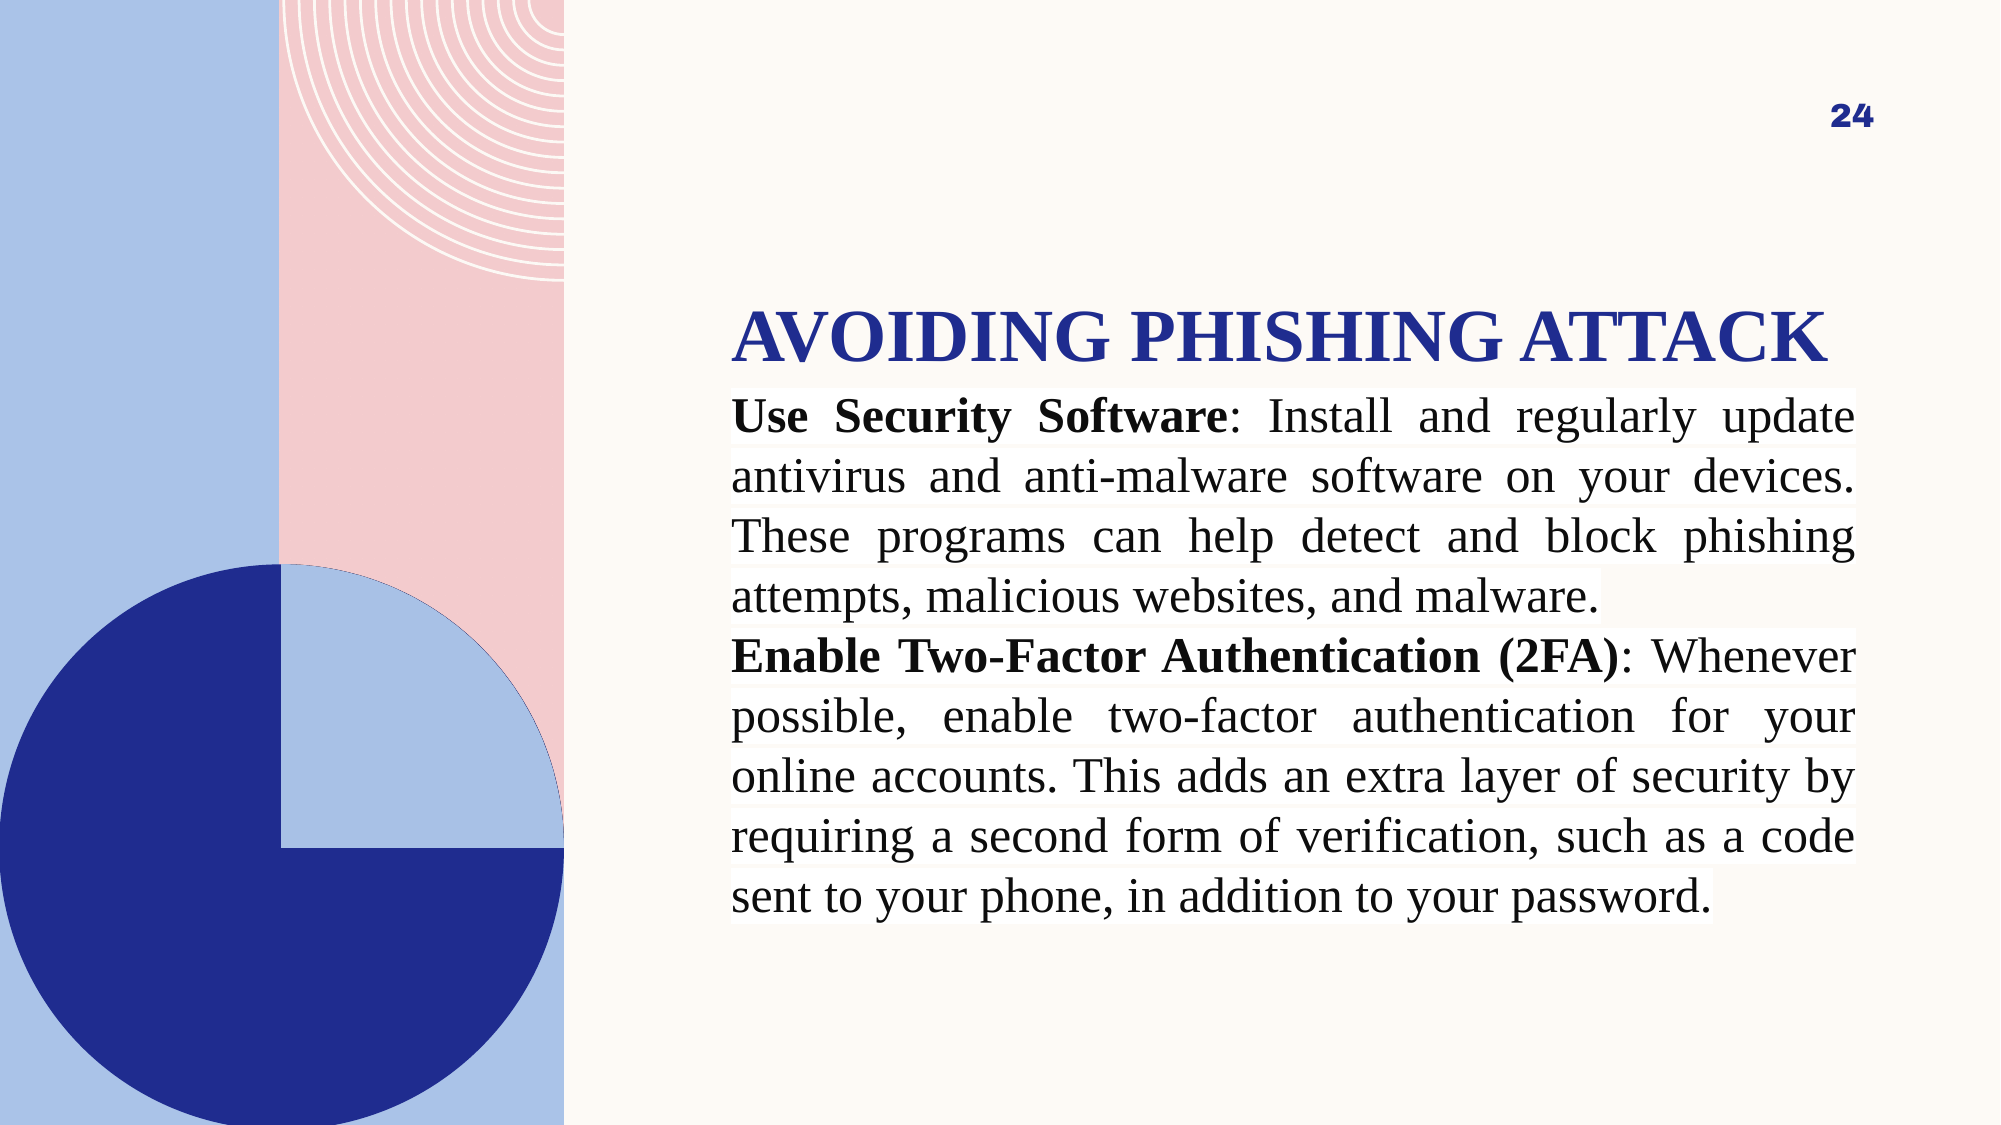

24
# AVOIDING PHISHING ATTACK
Use Security Software: Install and regularly update antivirus and anti-malware software on your devices. These programs can help detect and block phishing attempts, malicious websites, and malware.
Enable Two-Factor Authentication (2FA): Whenever possible, enable two-factor authentication for your online accounts. This adds an extra layer of security by requiring a second form of verification, such as a code sent to your phone, in addition to your password.